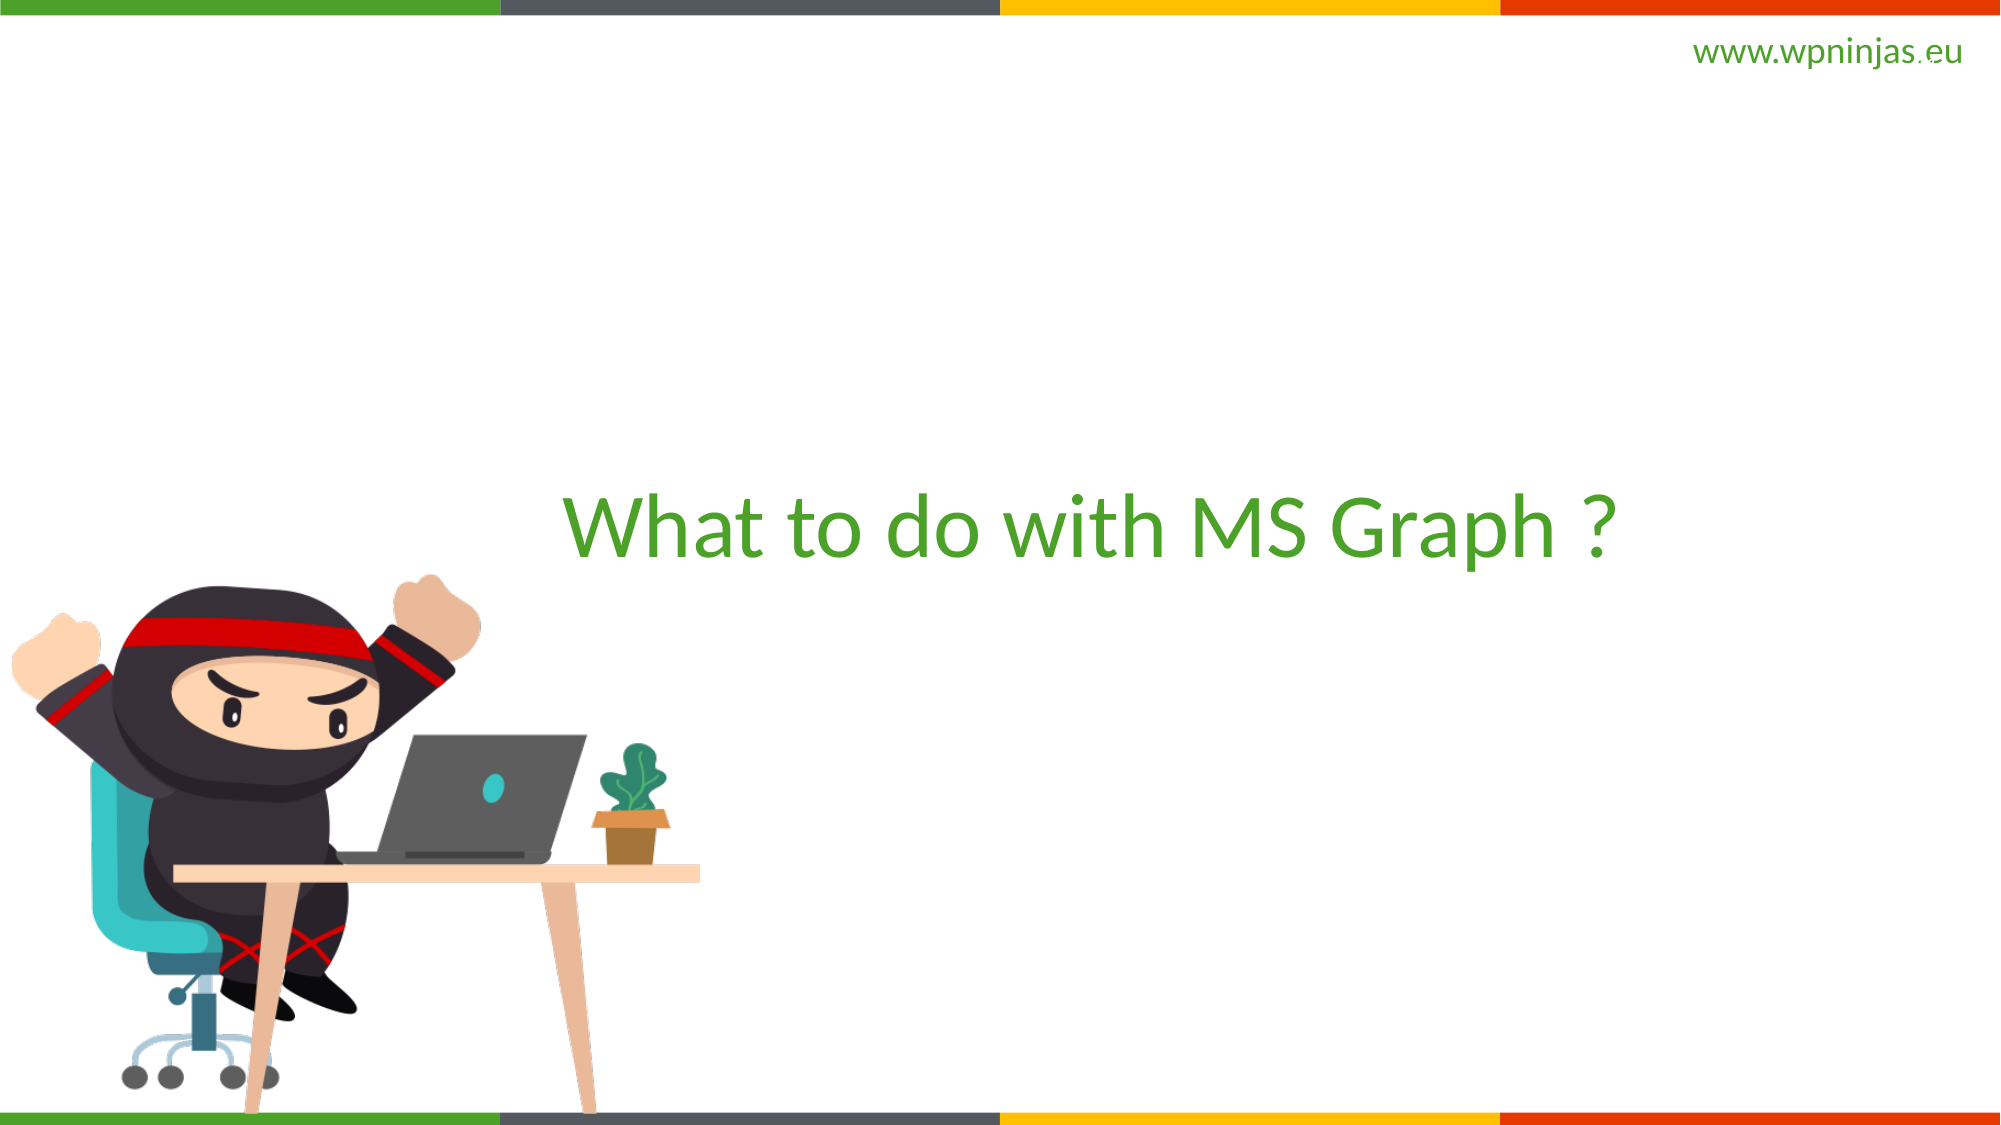

11
# What to do with MS Graph ?